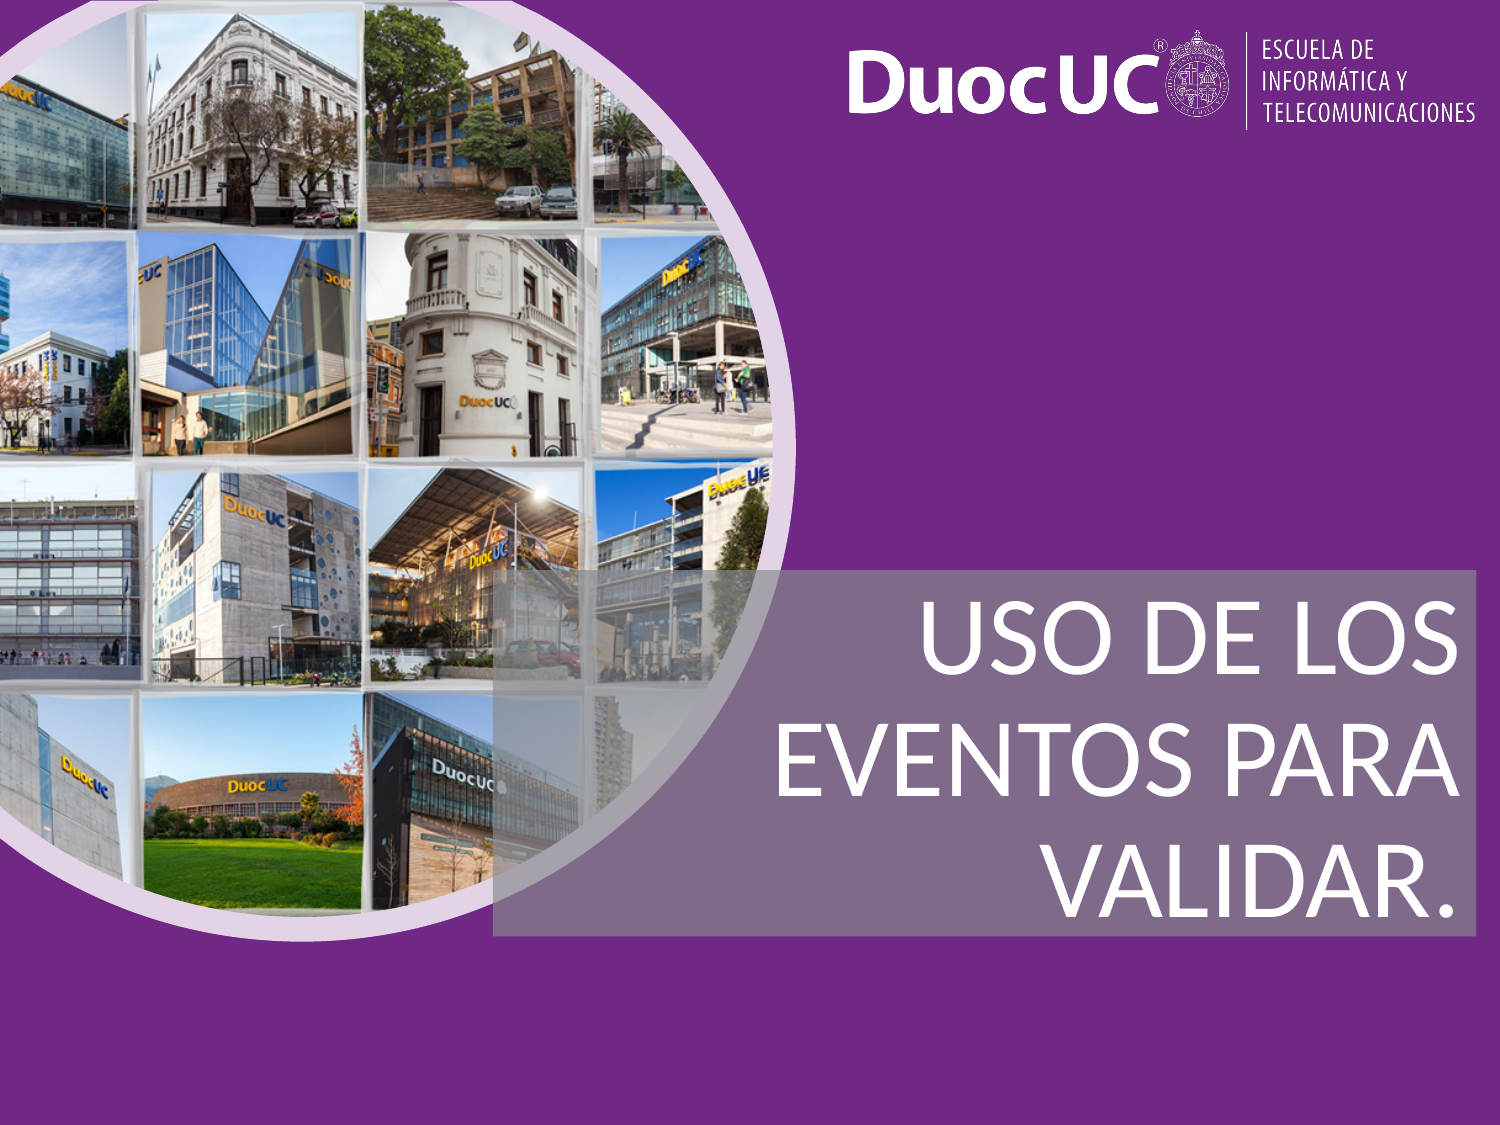

# USO DE LOS EVENTOS PARA VALIDAR.